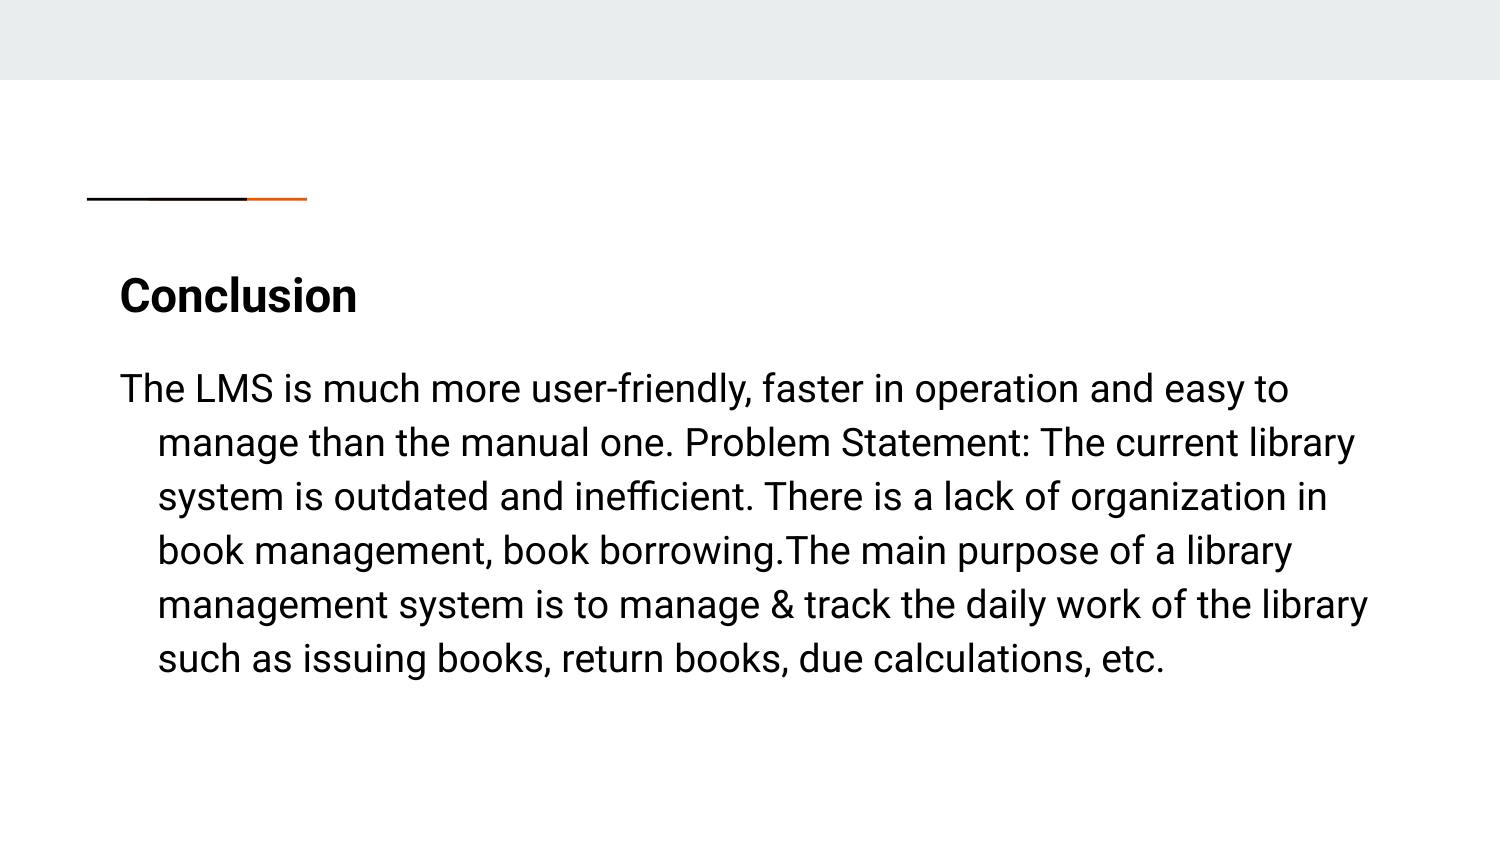

# Conclusion

The LMS is much more user-friendly, faster in operation and easy to manage than the manual one. Problem Statement: The current library system is outdated and inefficient. There is a lack of organization in book management, book borrowing.The main purpose of a library management system is to manage & track the daily work of the library such as issuing books, return books, due calculations, etc.